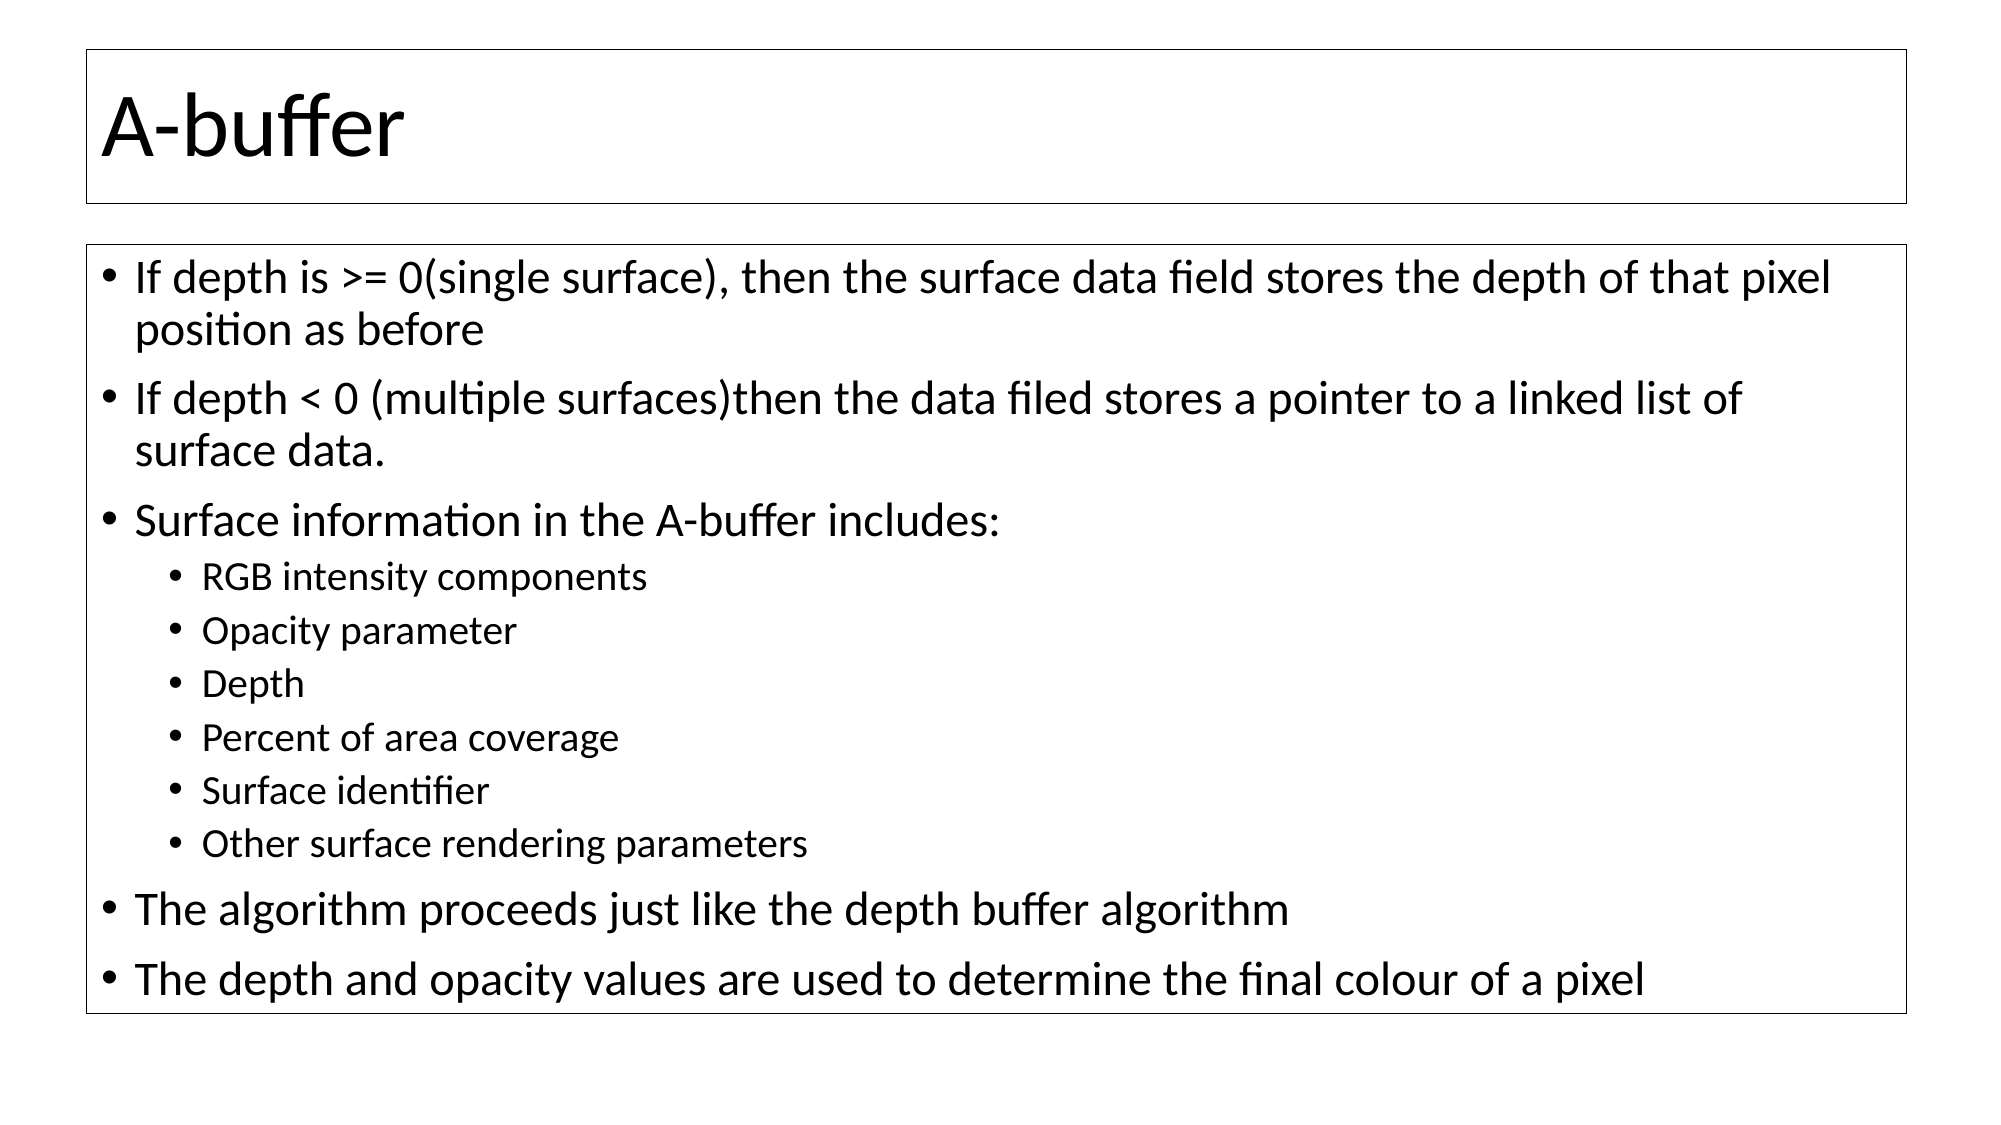

# A-buffer
If depth is >= 0(single surface), then the surface data field stores the depth of that pixel position as before
If depth < 0 (multiple surfaces)then the data filed stores a pointer to a linked list of surface data.
Surface information in the A-buffer includes:
RGB intensity components
Opacity parameter
Depth
Percent of area coverage
Surface identifier
Other surface rendering parameters
The algorithm proceeds just like the depth buffer algorithm
The depth and opacity values are used to determine the final colour of a pixel